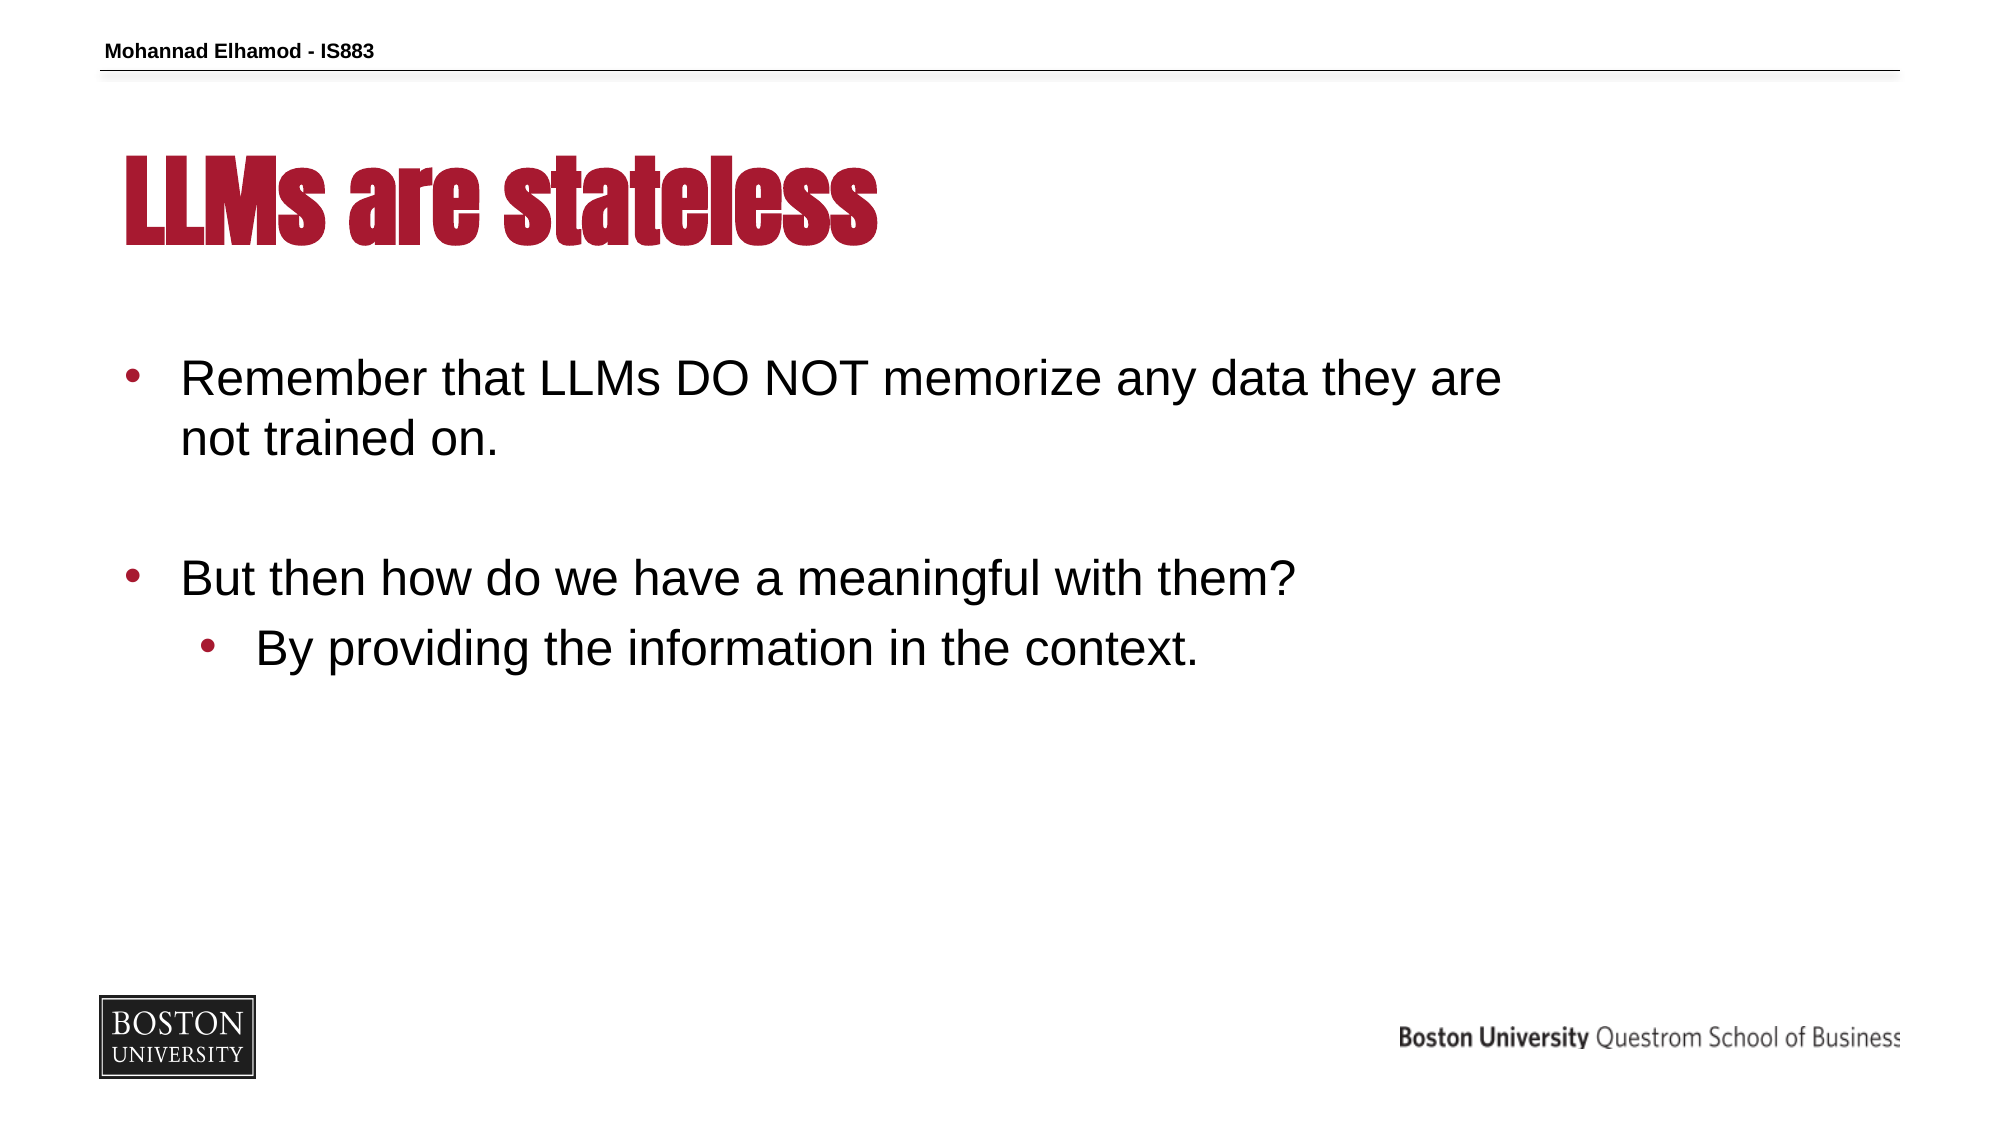

Mohannad Elhamod - IS883
# LLMs are stateless
Remember that LLMs DO NOT memorize any data they are not trained on.

But then how do we have a meaningful with them?
By providing the information in the context.